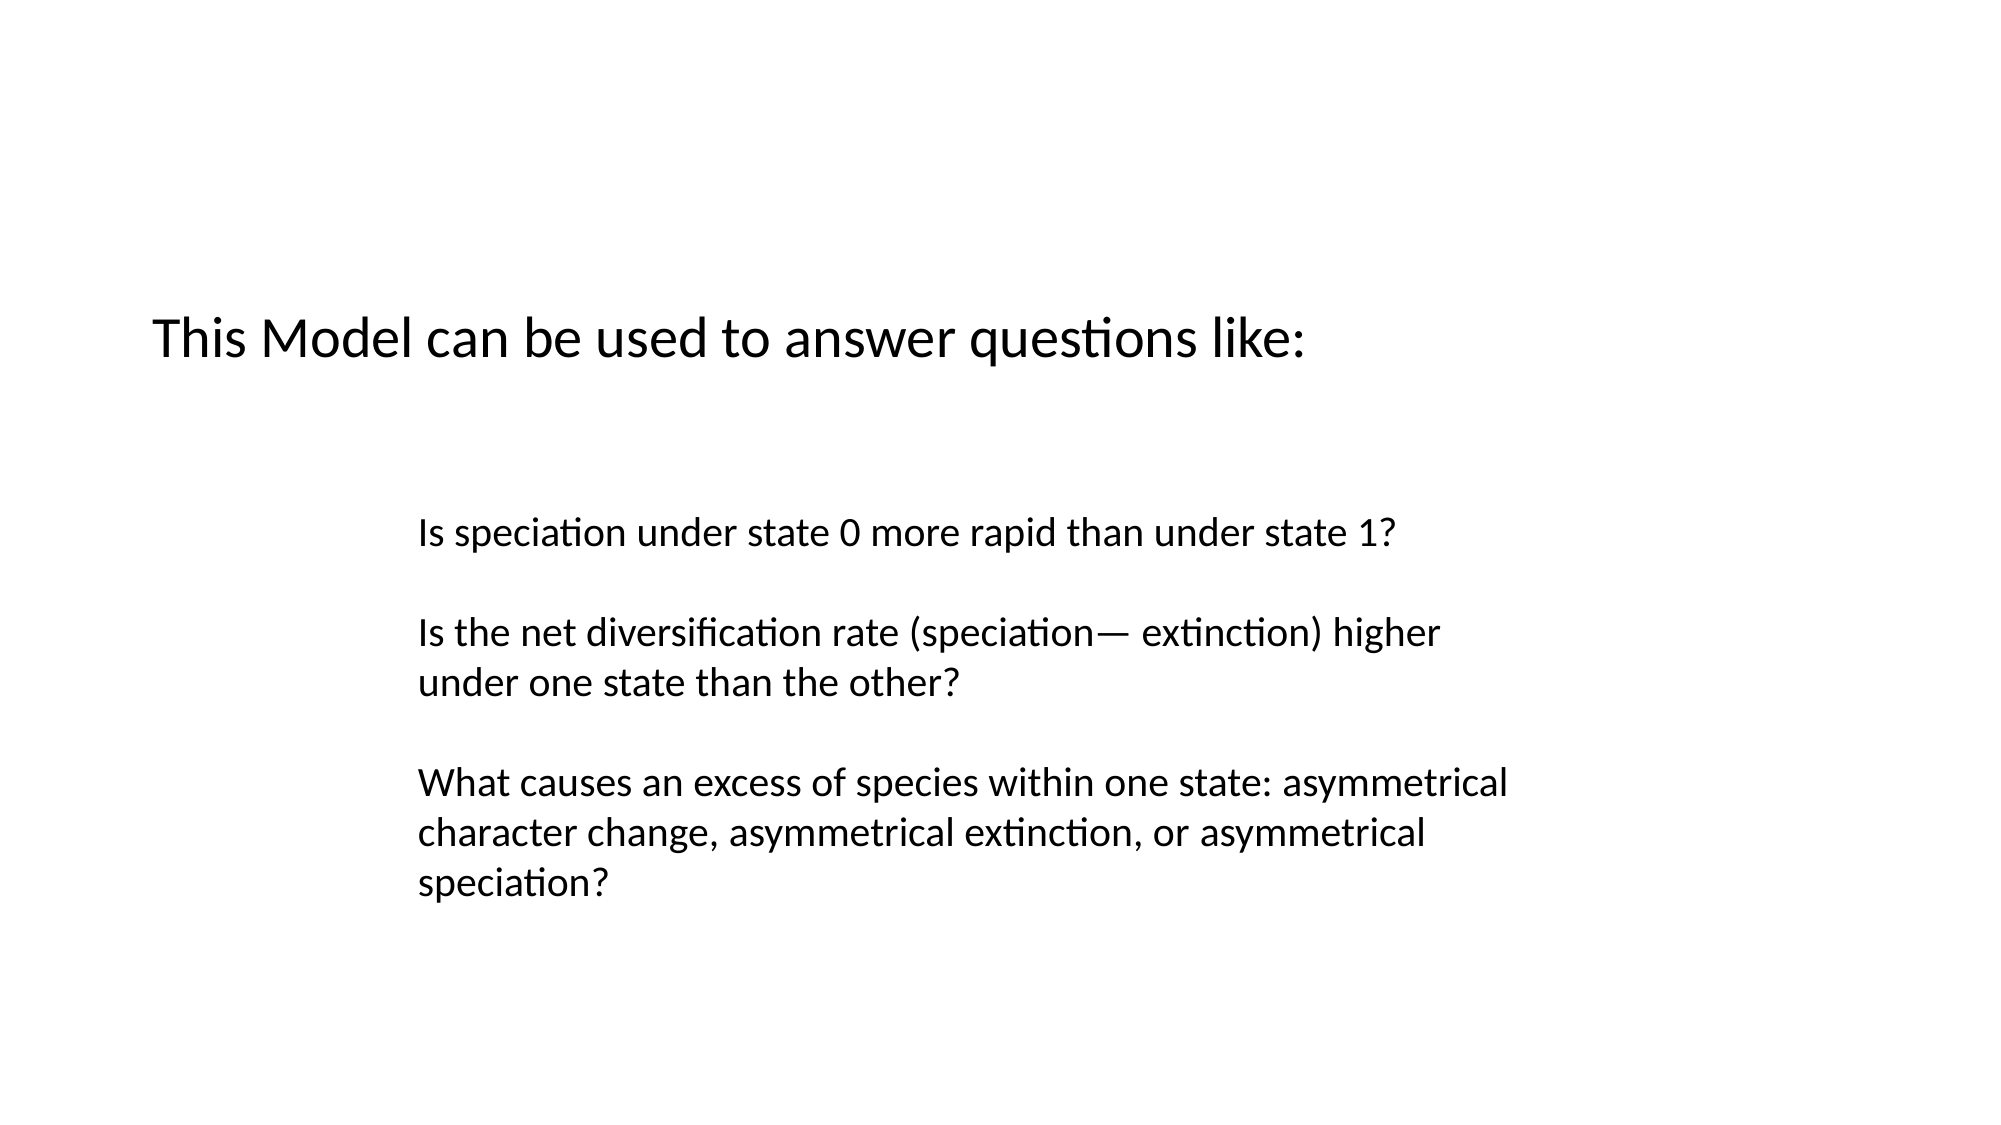

This Model can be used to answer questions like:
Is speciation under state 0 more rapid than under state 1?

Is the net diversification rate (speciation— extinction) higher under one state than the other?

What causes an excess of species within one state: asymmetrical character change, asymmetrical extinction, or asymmetrical speciation?